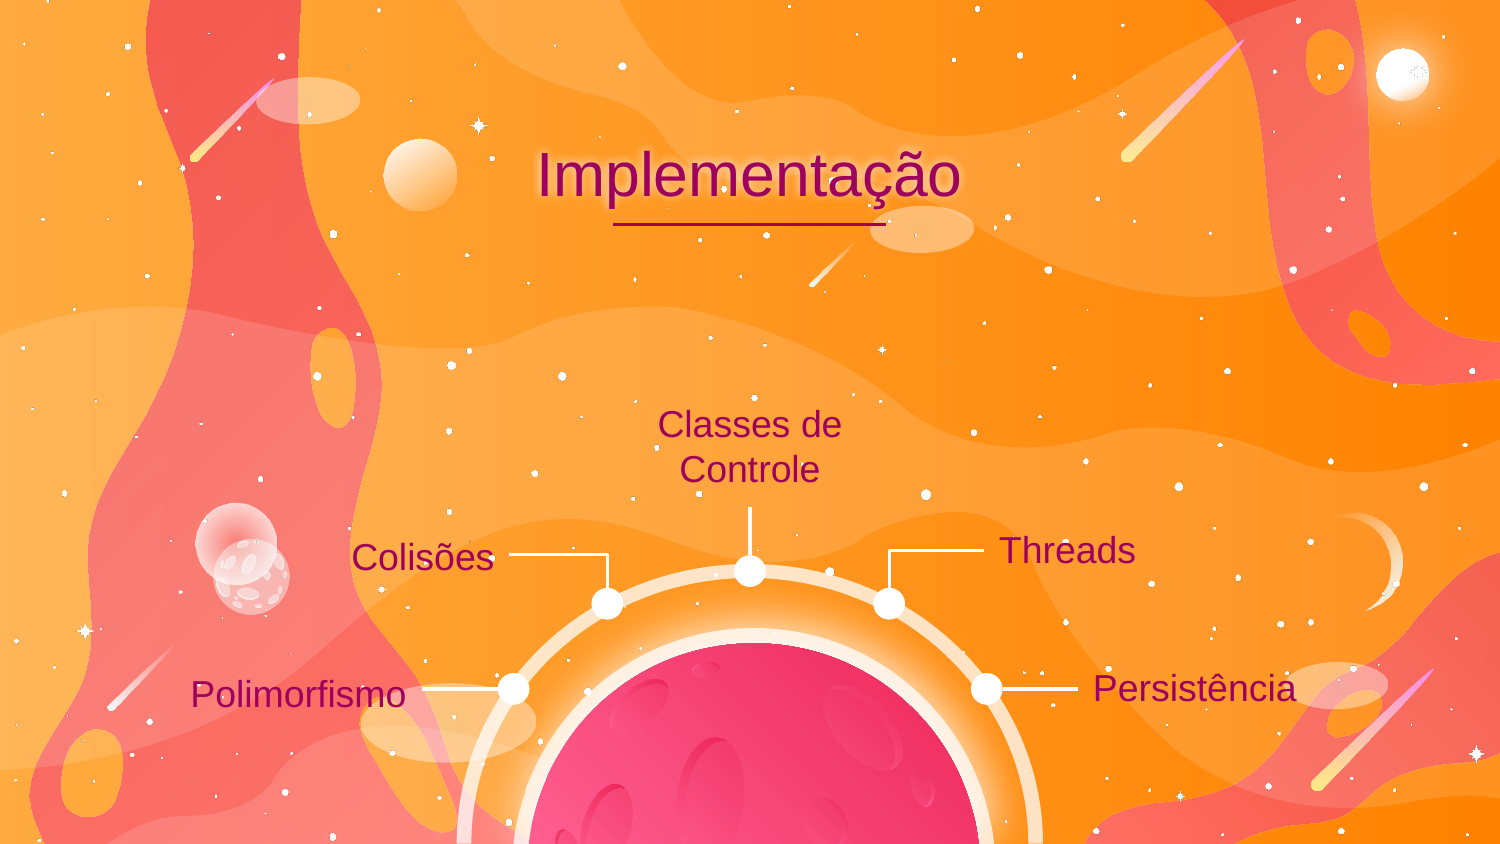

# Implementação
Classes de Controle
Colisões
Threads

Polimorfismo

Persistência